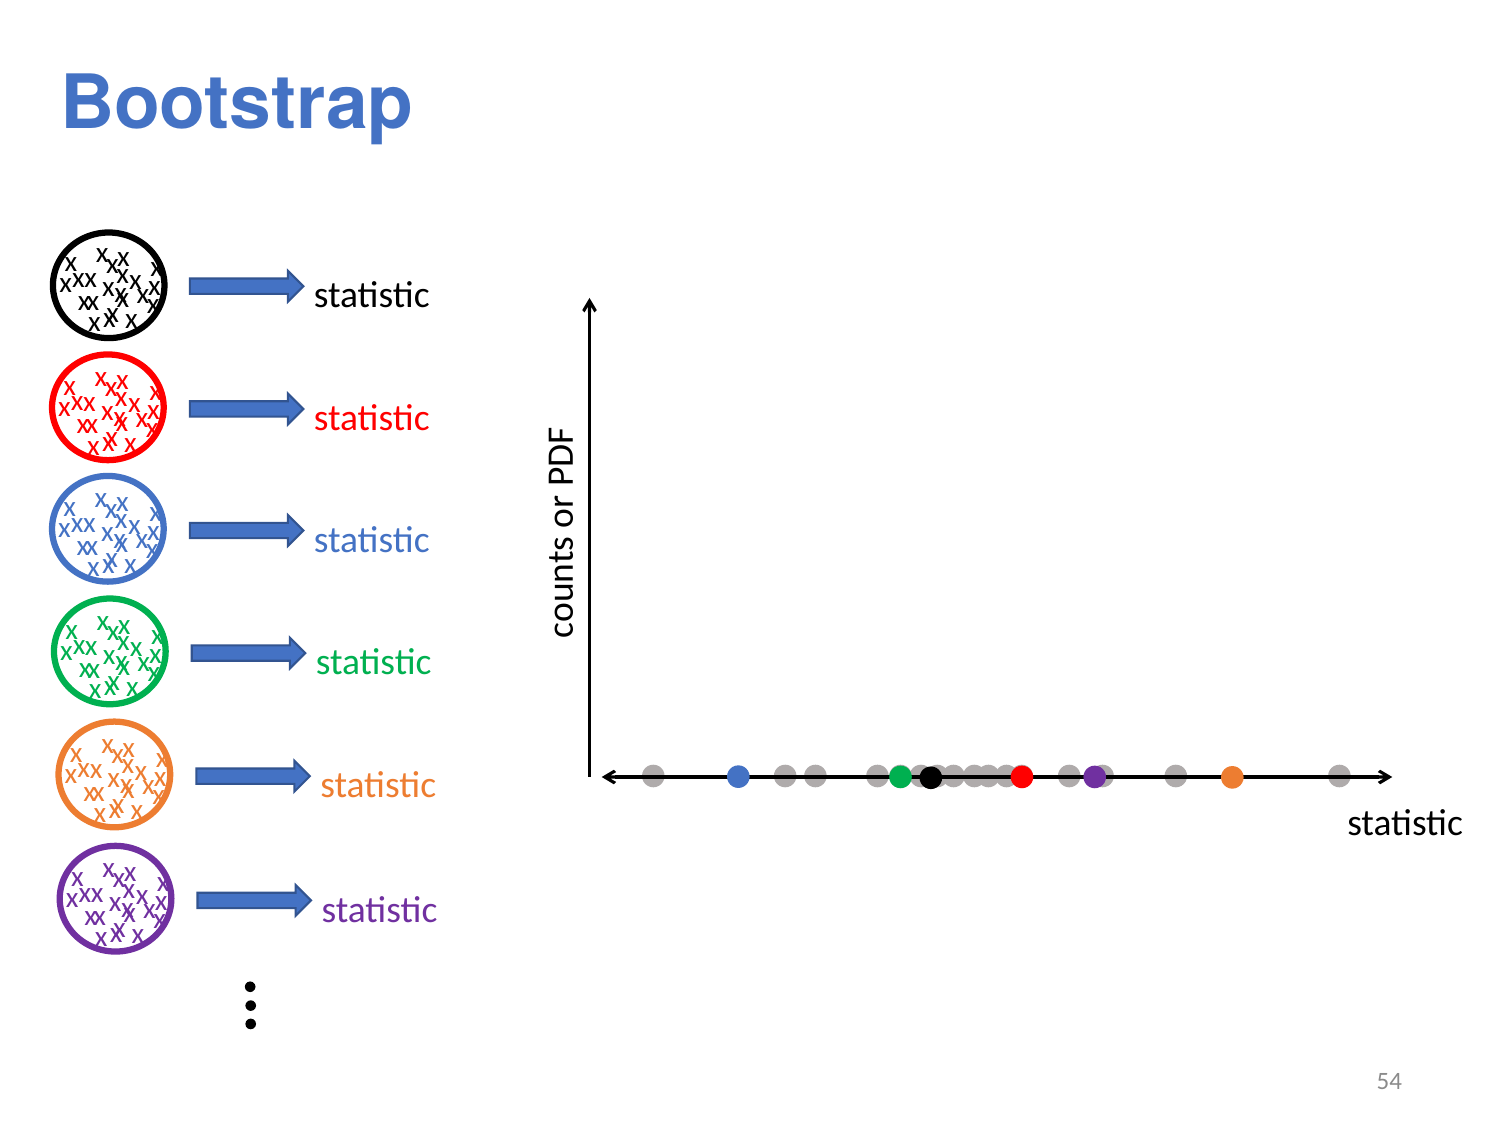

# Bootstrap
x
x

x
x
x
x
x
x
x
x
x
x
x
x
x
x
x
x
x
x
x
x
statistic

x
x

x
x
x
x
x
x
x
x
x
x
x
x
x
x
x
x
x
x
x
x
statistic

x
x

x
x
x
x
x
x
x
x
x
x
x
x
x
x
x
x
x
x
x
x
counts or PDF
statistic

x
x

x
x
x
x
x
x
x
x
x
x
x
x
x
x
x
x
x
x
x
x
statistic

x
x

x
x
x
x
x
x
x
x
x
x
x
x
x
x
x
x
x
x
x
x
statistic

statistic
x
x

x
x
x
x
x
x
x
x
x
x
x
x
x
x
x
x
x
x
x
x
statistic

54